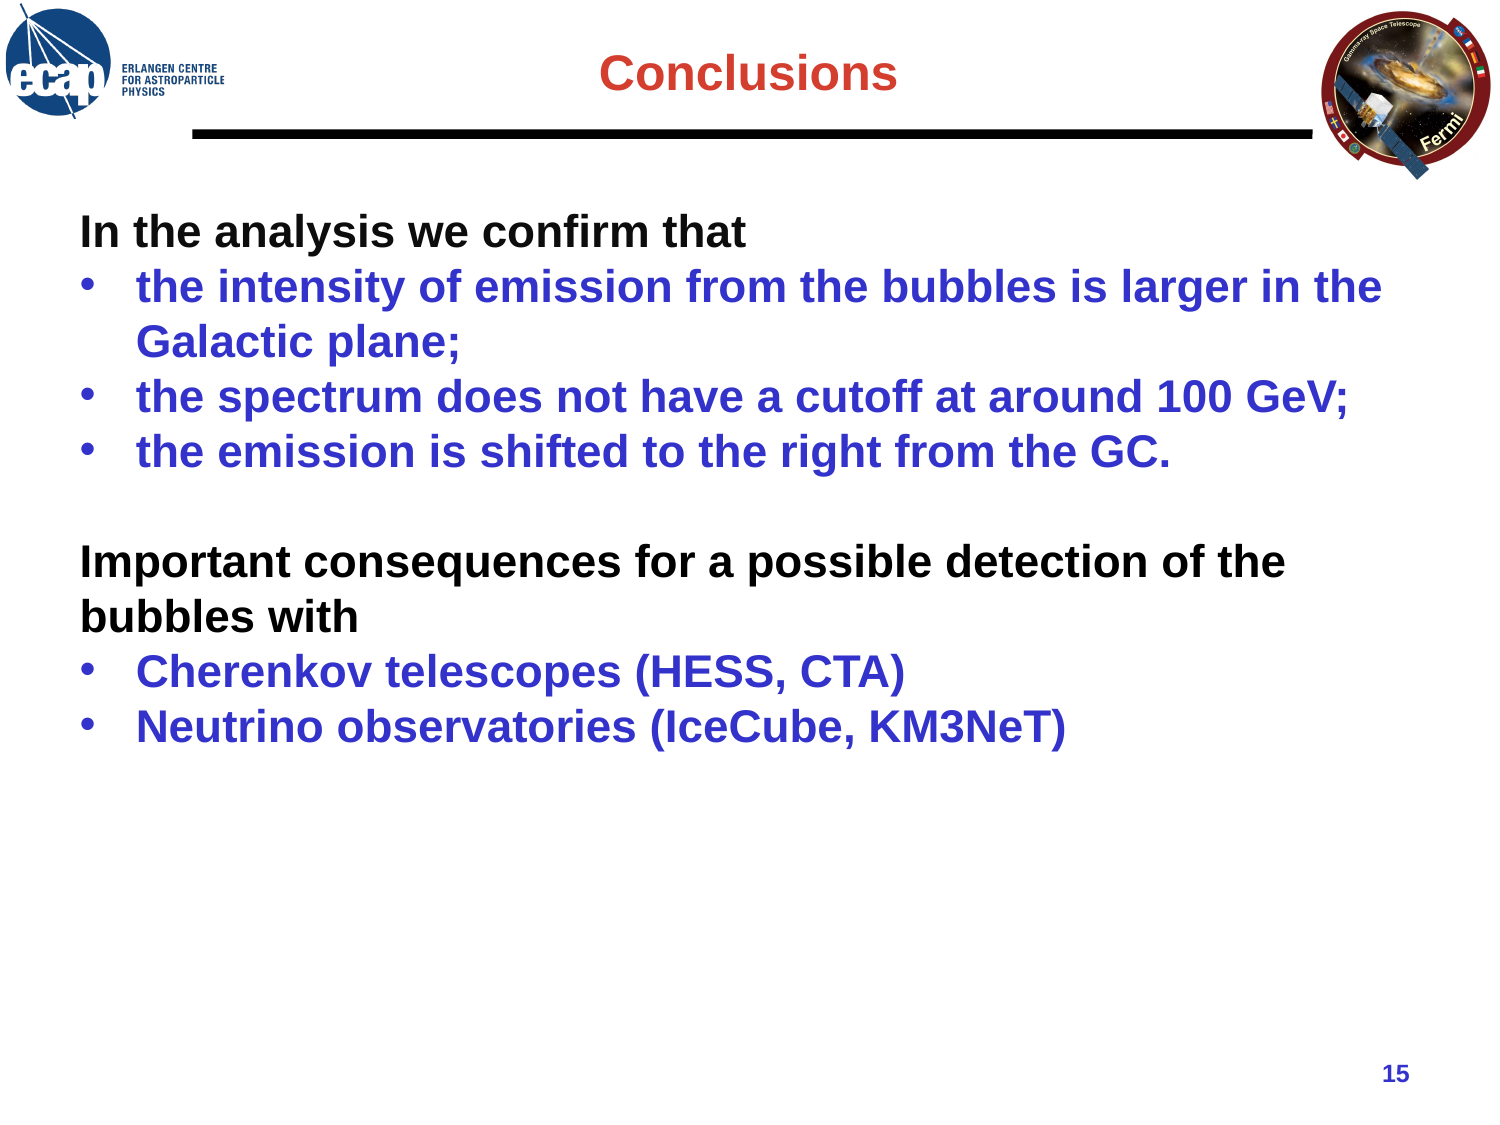

Conclusions
In the analysis we confirm that
the intensity of emission from the bubbles is larger in the Galactic plane;
the spectrum does not have a cutoff at around 100 GeV;
the emission is shifted to the right from the GC.

Important consequences for a possible detection of the bubbles with
Cherenkov telescopes (HESS, CTA)
Neutrino observatories (IceCube, KM3NeT)
15